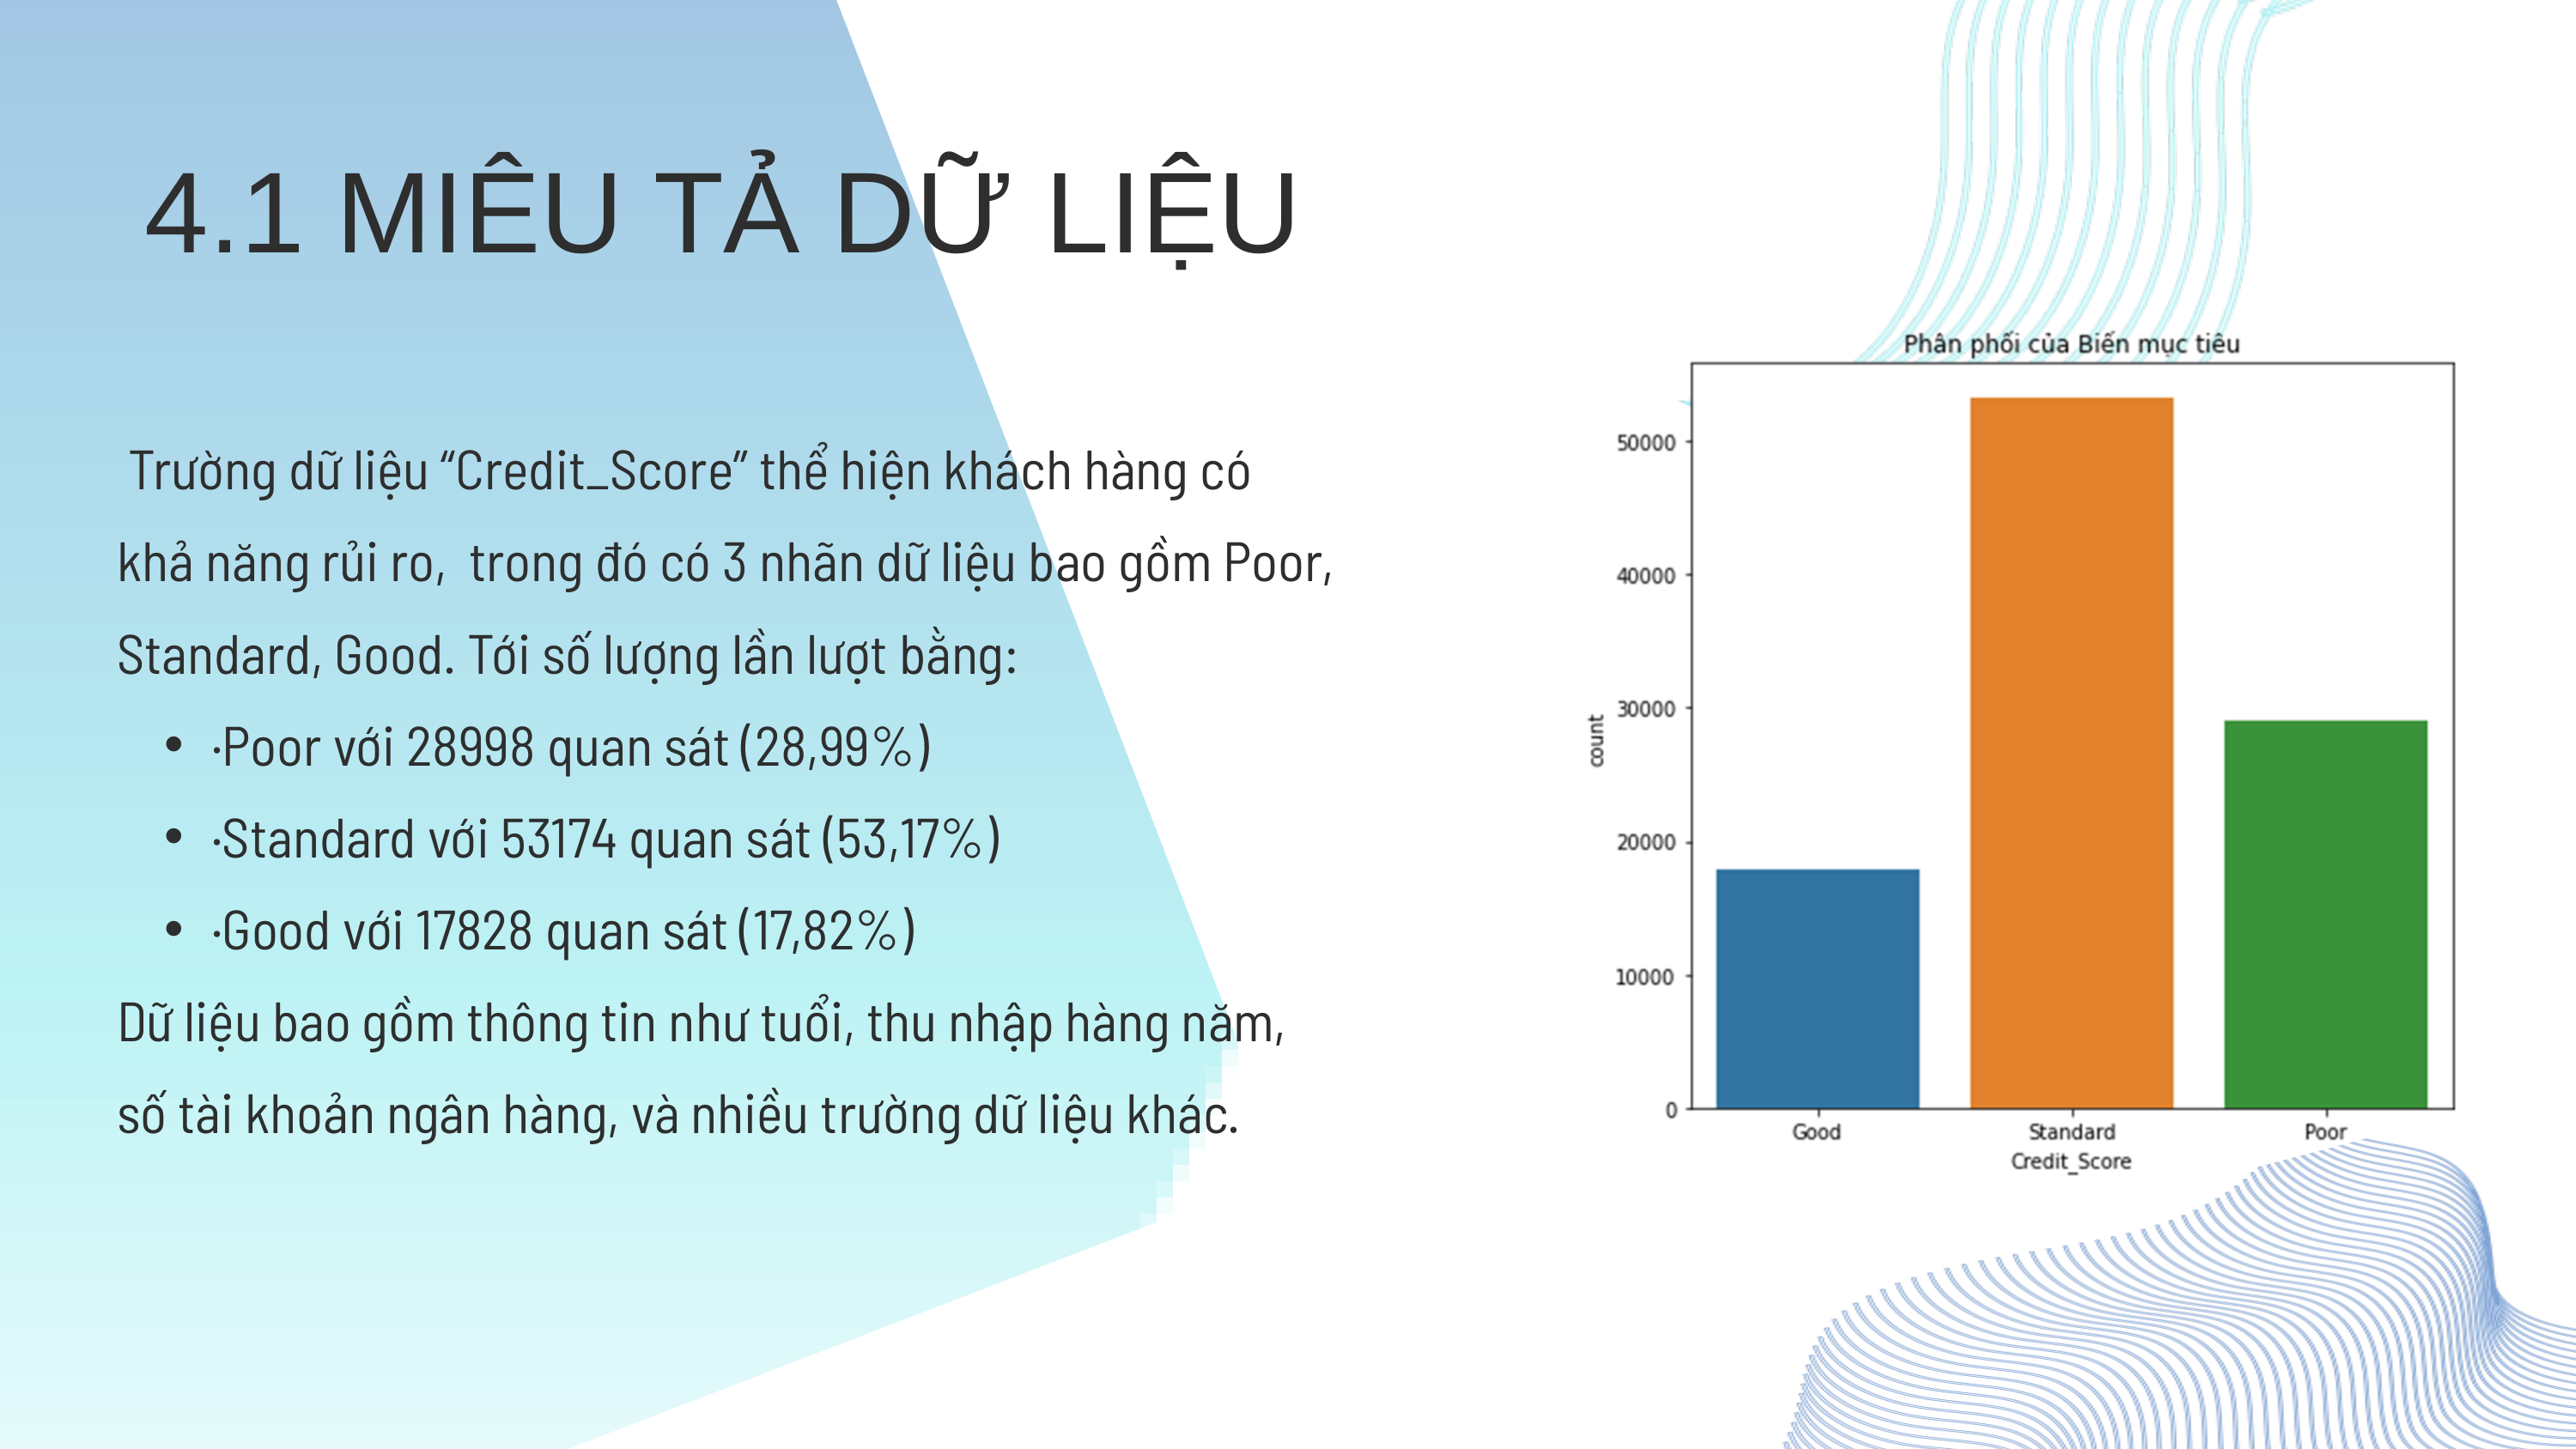

4.1 MIÊU TẢ DỮ LIỆU

 Trường dữ liệu “Credit_Score” thể hiện khách hàng có khả năng rủi ro,  trong đó có 3 nhãn dữ liệu bao gồm Poor, Standard, Good. Tới số lượng lần lượt bằng:
·Poor với 28998 quan sát (28,99%)
·Standard với 53174 quan sát (53,17%)
·Good với 17828 quan sát (17,82%)
Dữ liệu bao gồm thông tin như tuổi, thu nhập hàng năm, số tài khoản ngân hàng, và nhiều trường dữ liệu khác.